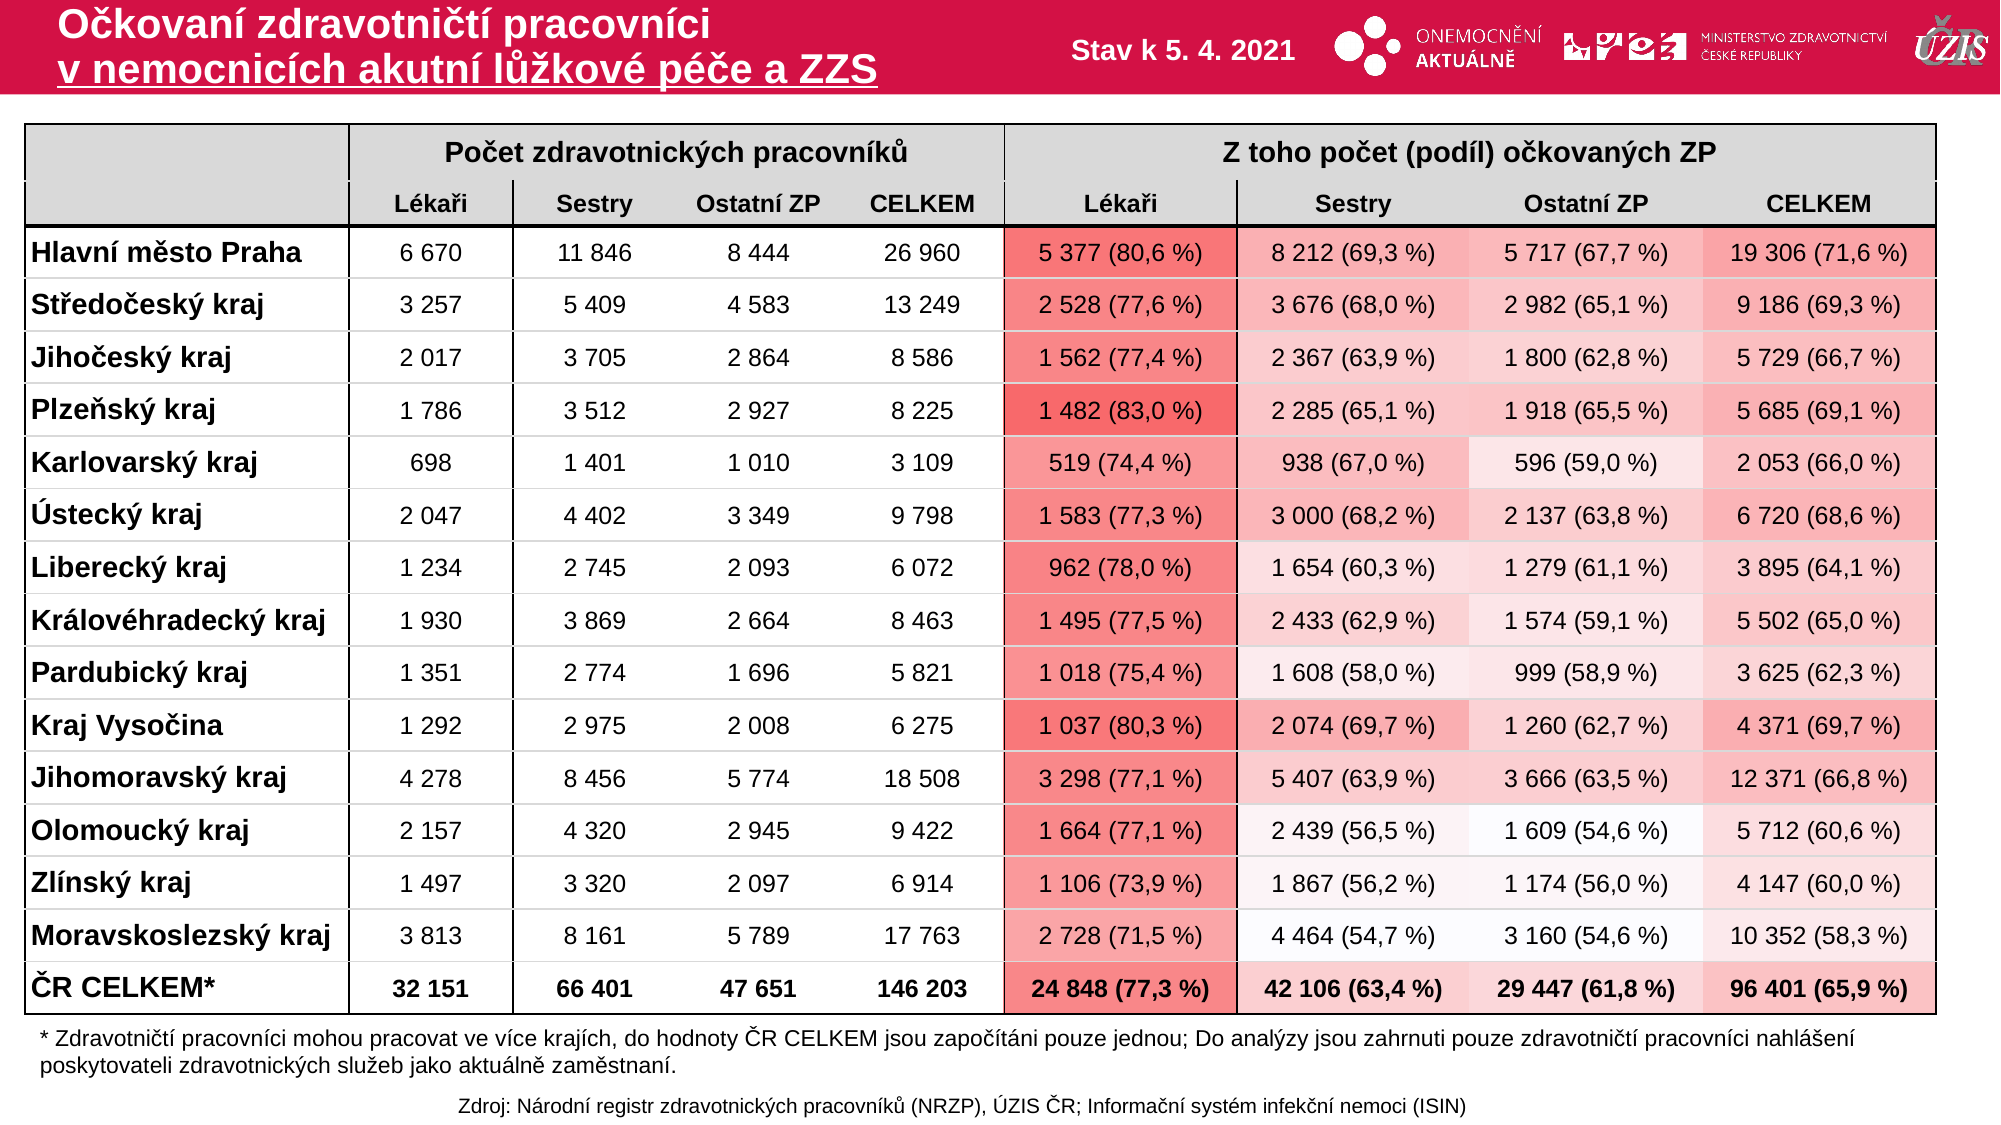

# Očkovaní zdravotničtí pracovníci v nemocnicích akutní lůžkové péče a ZZS
Stav k 5. 4. 2021
|  | Počet zdravotnických pracovníků |  |  |  | Z toho počet (podíl) očkovaných ZP |  |  |  |
| --- | --- | --- | --- | --- | --- | --- | --- | --- |
|  | Lékaři | Sestry | Ostatní ZP | CELKEM | Lékaři | Sestry | Ostatní ZP | CELKEM |
| Hlavní město Praha | 6 670 | 11 846 | 8 444 | 26 960 | 5 377 (80,6 %) | 8 212 (69,3 %) | 5 717 (67,7 %) | 19 306 (71,6 %) |
| Středočeský kraj | 3 257 | 5 409 | 4 583 | 13 249 | 2 528 (77,6 %) | 3 676 (68,0 %) | 2 982 (65,1 %) | 9 186 (69,3 %) |
| Jihočeský kraj | 2 017 | 3 705 | 2 864 | 8 586 | 1 562 (77,4 %) | 2 367 (63,9 %) | 1 800 (62,8 %) | 5 729 (66,7 %) |
| Plzeňský kraj | 1 786 | 3 512 | 2 927 | 8 225 | 1 482 (83,0 %) | 2 285 (65,1 %) | 1 918 (65,5 %) | 5 685 (69,1 %) |
| Karlovarský kraj | 698 | 1 401 | 1 010 | 3 109 | 519 (74,4 %) | 938 (67,0 %) | 596 (59,0 %) | 2 053 (66,0 %) |
| Ústecký kraj | 2 047 | 4 402 | 3 349 | 9 798 | 1 583 (77,3 %) | 3 000 (68,2 %) | 2 137 (63,8 %) | 6 720 (68,6 %) |
| Liberecký kraj | 1 234 | 2 745 | 2 093 | 6 072 | 962 (78,0 %) | 1 654 (60,3 %) | 1 279 (61,1 %) | 3 895 (64,1 %) |
| Královéhradecký kraj | 1 930 | 3 869 | 2 664 | 8 463 | 1 495 (77,5 %) | 2 433 (62,9 %) | 1 574 (59,1 %) | 5 502 (65,0 %) |
| Pardubický kraj | 1 351 | 2 774 | 1 696 | 5 821 | 1 018 (75,4 %) | 1 608 (58,0 %) | 999 (58,9 %) | 3 625 (62,3 %) |
| Kraj Vysočina | 1 292 | 2 975 | 2 008 | 6 275 | 1 037 (80,3 %) | 2 074 (69,7 %) | 1 260 (62,7 %) | 4 371 (69,7 %) |
| Jihomoravský kraj | 4 278 | 8 456 | 5 774 | 18 508 | 3 298 (77,1 %) | 5 407 (63,9 %) | 3 666 (63,5 %) | 12 371 (66,8 %) |
| Olomoucký kraj | 2 157 | 4 320 | 2 945 | 9 422 | 1 664 (77,1 %) | 2 439 (56,5 %) | 1 609 (54,6 %) | 5 712 (60,6 %) |
| Zlínský kraj | 1 497 | 3 320 | 2 097 | 6 914 | 1 106 (73,9 %) | 1 867 (56,2 %) | 1 174 (56,0 %) | 4 147 (60,0 %) |
| Moravskoslezský kraj | 3 813 | 8 161 | 5 789 | 17 763 | 2 728 (71,5 %) | 4 464 (54,7 %) | 3 160 (54,6 %) | 10 352 (58,3 %) |
| ČR CELKEM\* | 32 151 | 66 401 | 47 651 | 146 203 | 24 848 (77,3 %) | 42 106 (63,4 %) | 29 447 (61,8 %) | 96 401 (65,9 %) |
|  |  |  |  |
| --- | --- | --- | --- |
|  |  |  |  |
|  |  |  |  |
|  |  |  |  |
|  |  |  |  |
|  |  |  |  |
|  |  |  |  |
|  |  |  |  |
|  |  |  |  |
|  |  |  |  |
|  |  |  |  |
|  |  |  |  |
|  |  |  |  |
|  |  |  |  |
|  |  |  |  |
* Zdravotničtí pracovníci mohou pracovat ve více krajích, do hodnoty ČR CELKEM jsou započítáni pouze jednou; Do analýzy jsou zahrnuti pouze zdravotničtí pracovníci nahlášení poskytovateli zdravotnických služeb jako aktuálně zaměstnaní.
Zdroj: Národní registr zdravotnických pracovníků (NRZP), ÚZIS ČR; Informační systém infekční nemoci (ISIN)